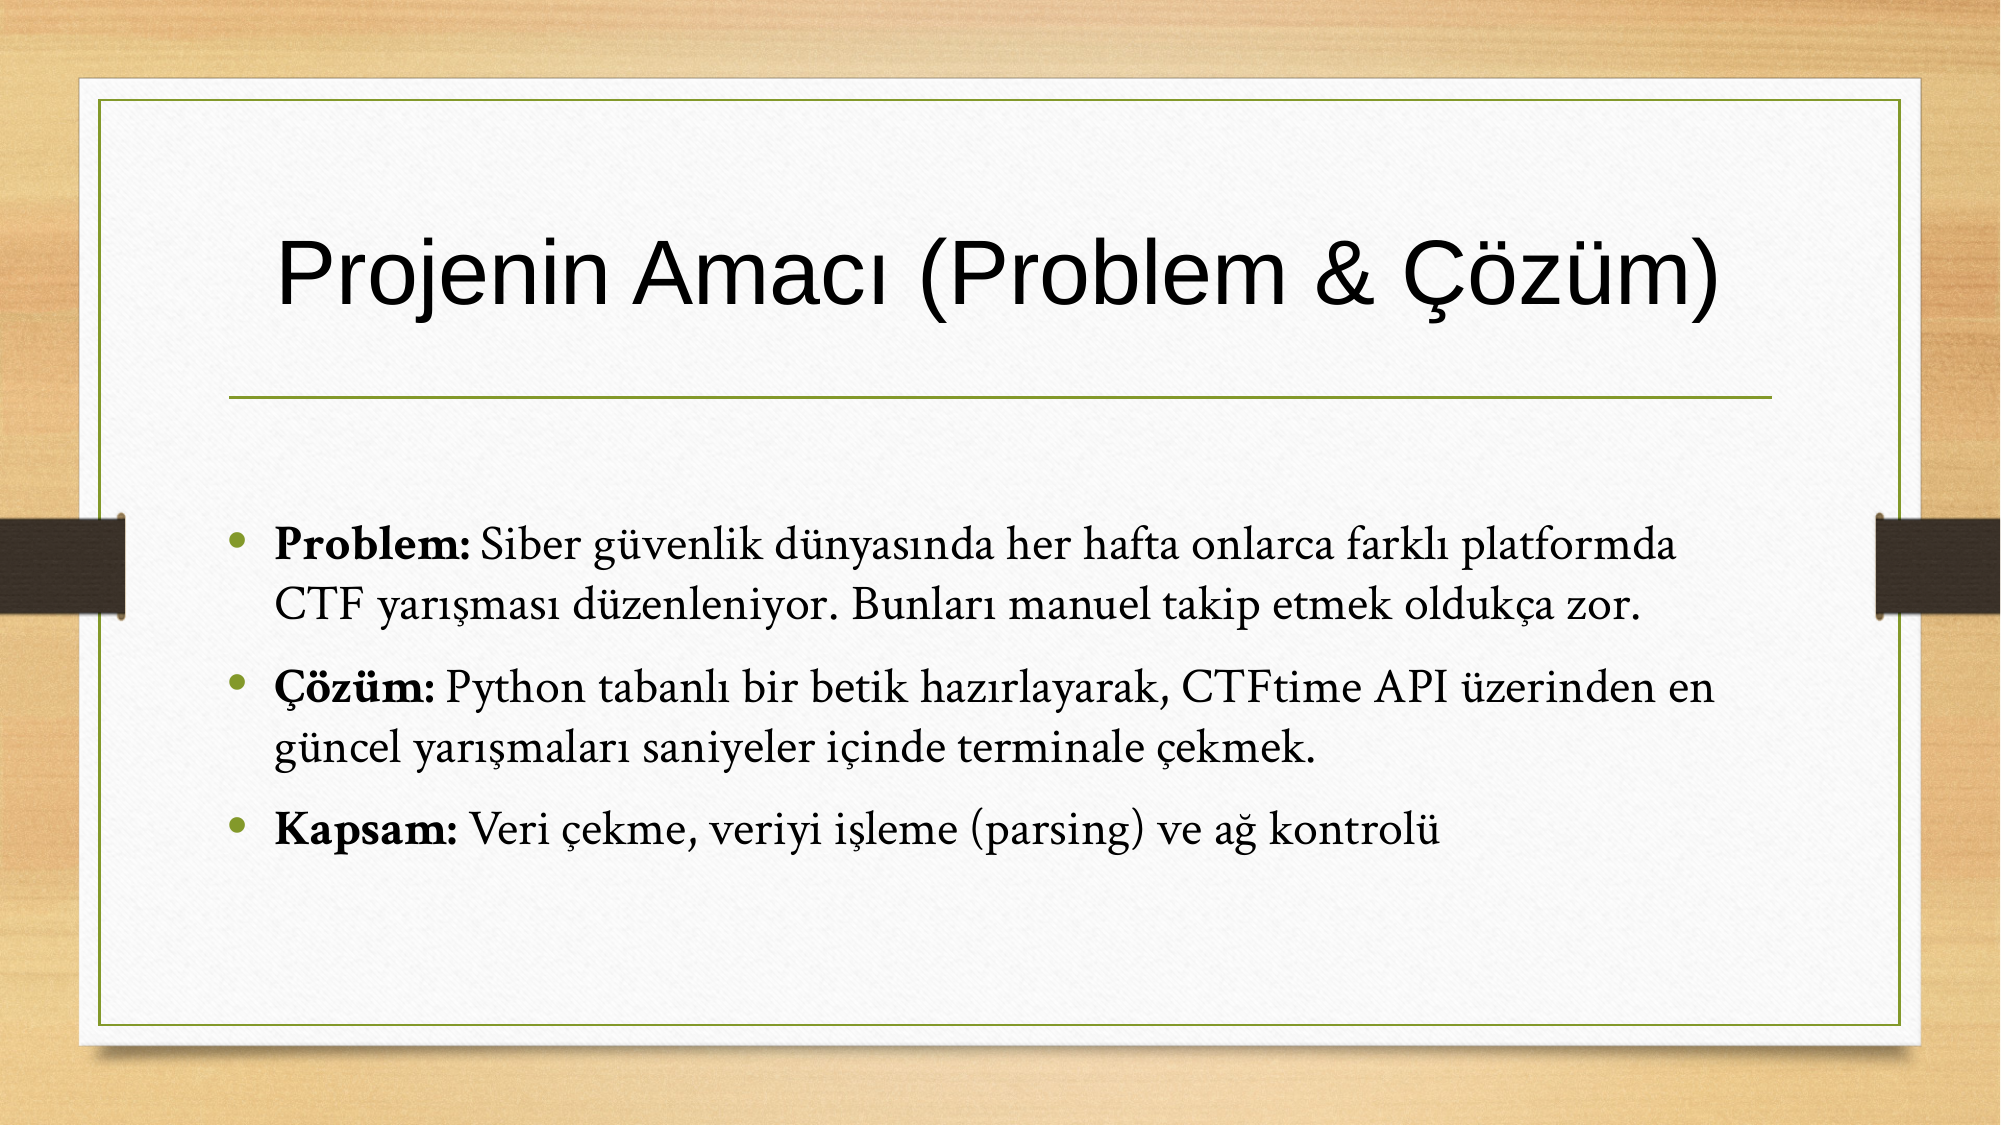

# Projenin Amacı (Problem & Çözüm)

Problem: Siber güvenlik dünyasında her hafta onlarca farklı platformda CTF yarışması düzenleniyor. Bunları manuel takip etmek oldukça zor.
Çözüm: Python tabanlı bir betik hazırlayarak, CTFtime API üzerinden en güncel yarışmaları saniyeler içinde terminale çekmek.
Kapsam: Veri çekme, veriyi işleme (parsing) ve ağ kontrolü